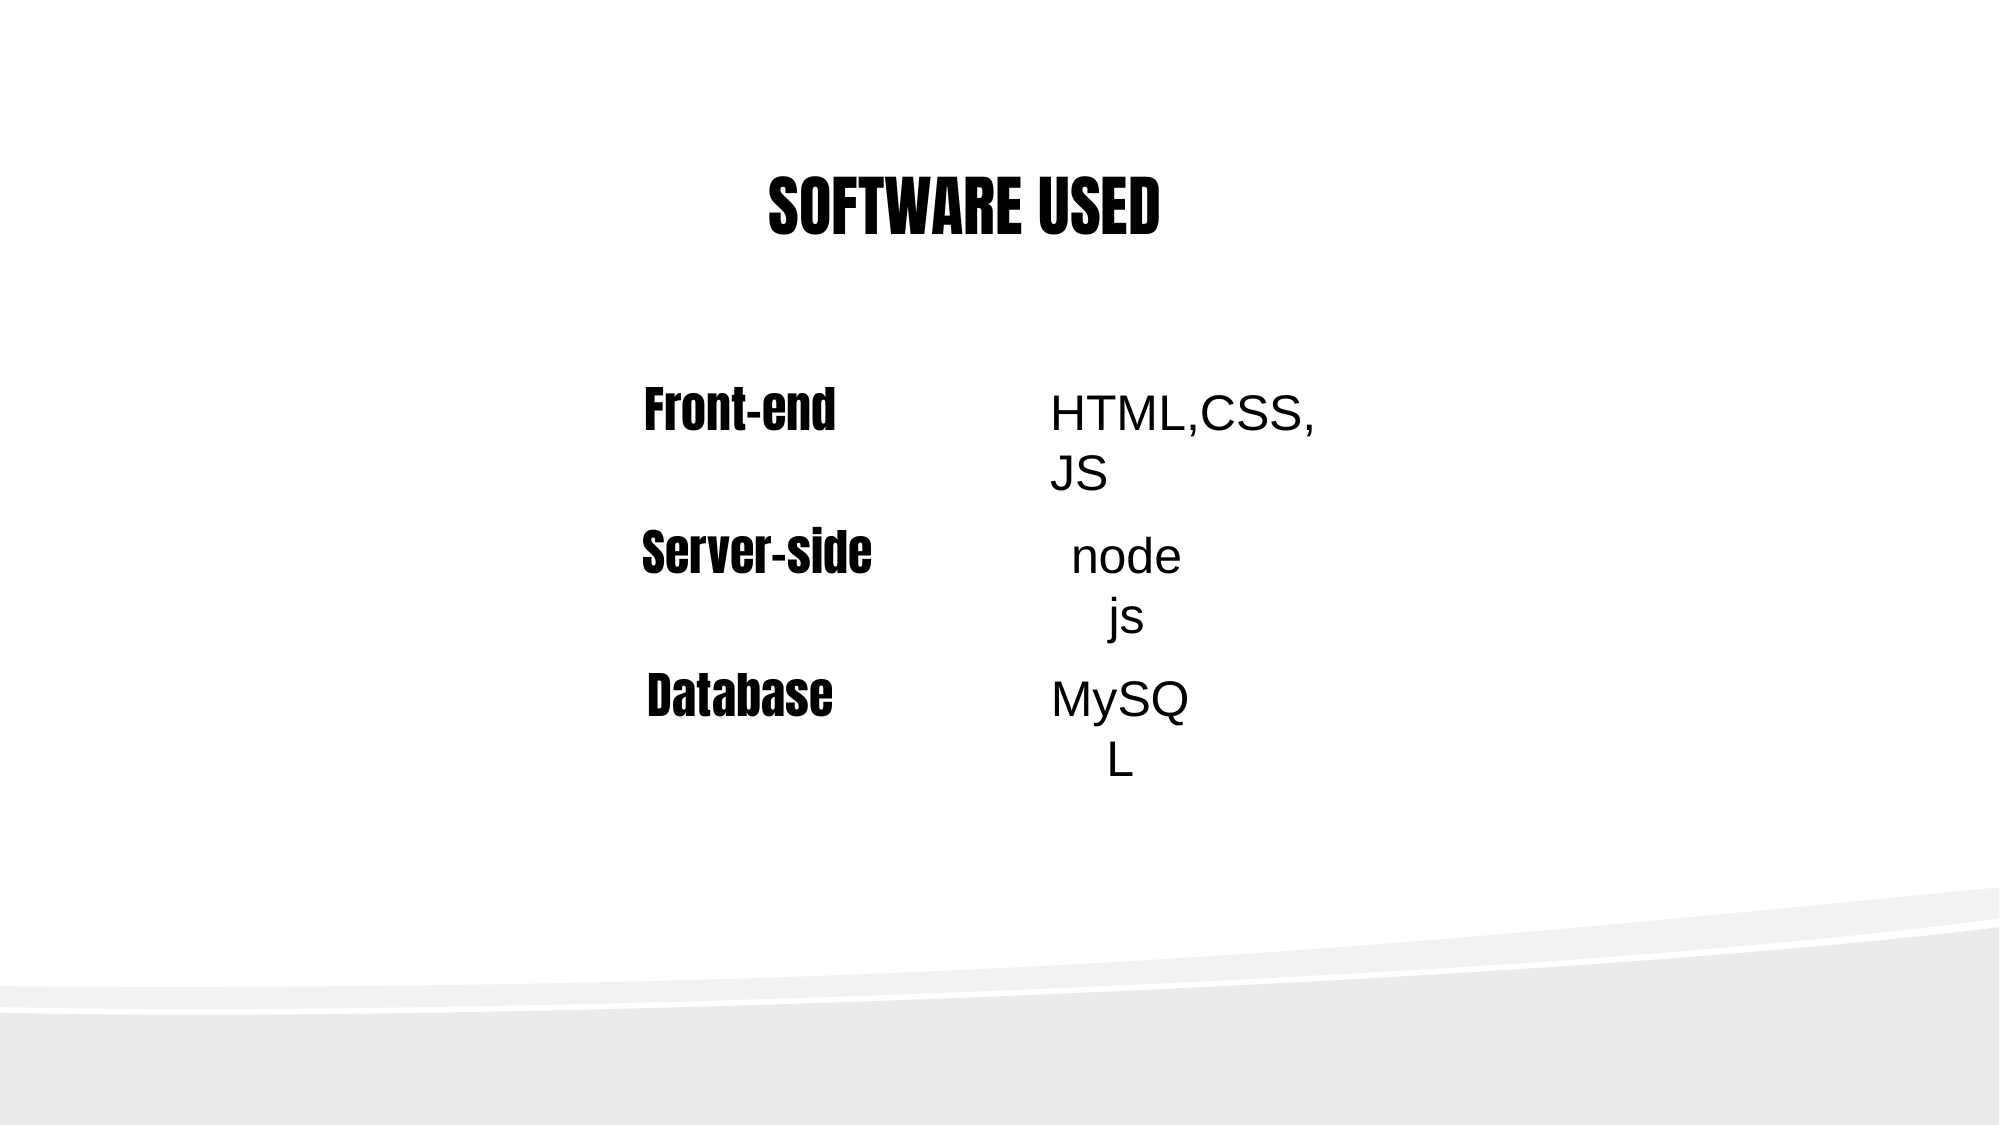

SOFTWARE USED
Front-end
HTML,CSS,JS
Server-side
node js
Database
MySQL